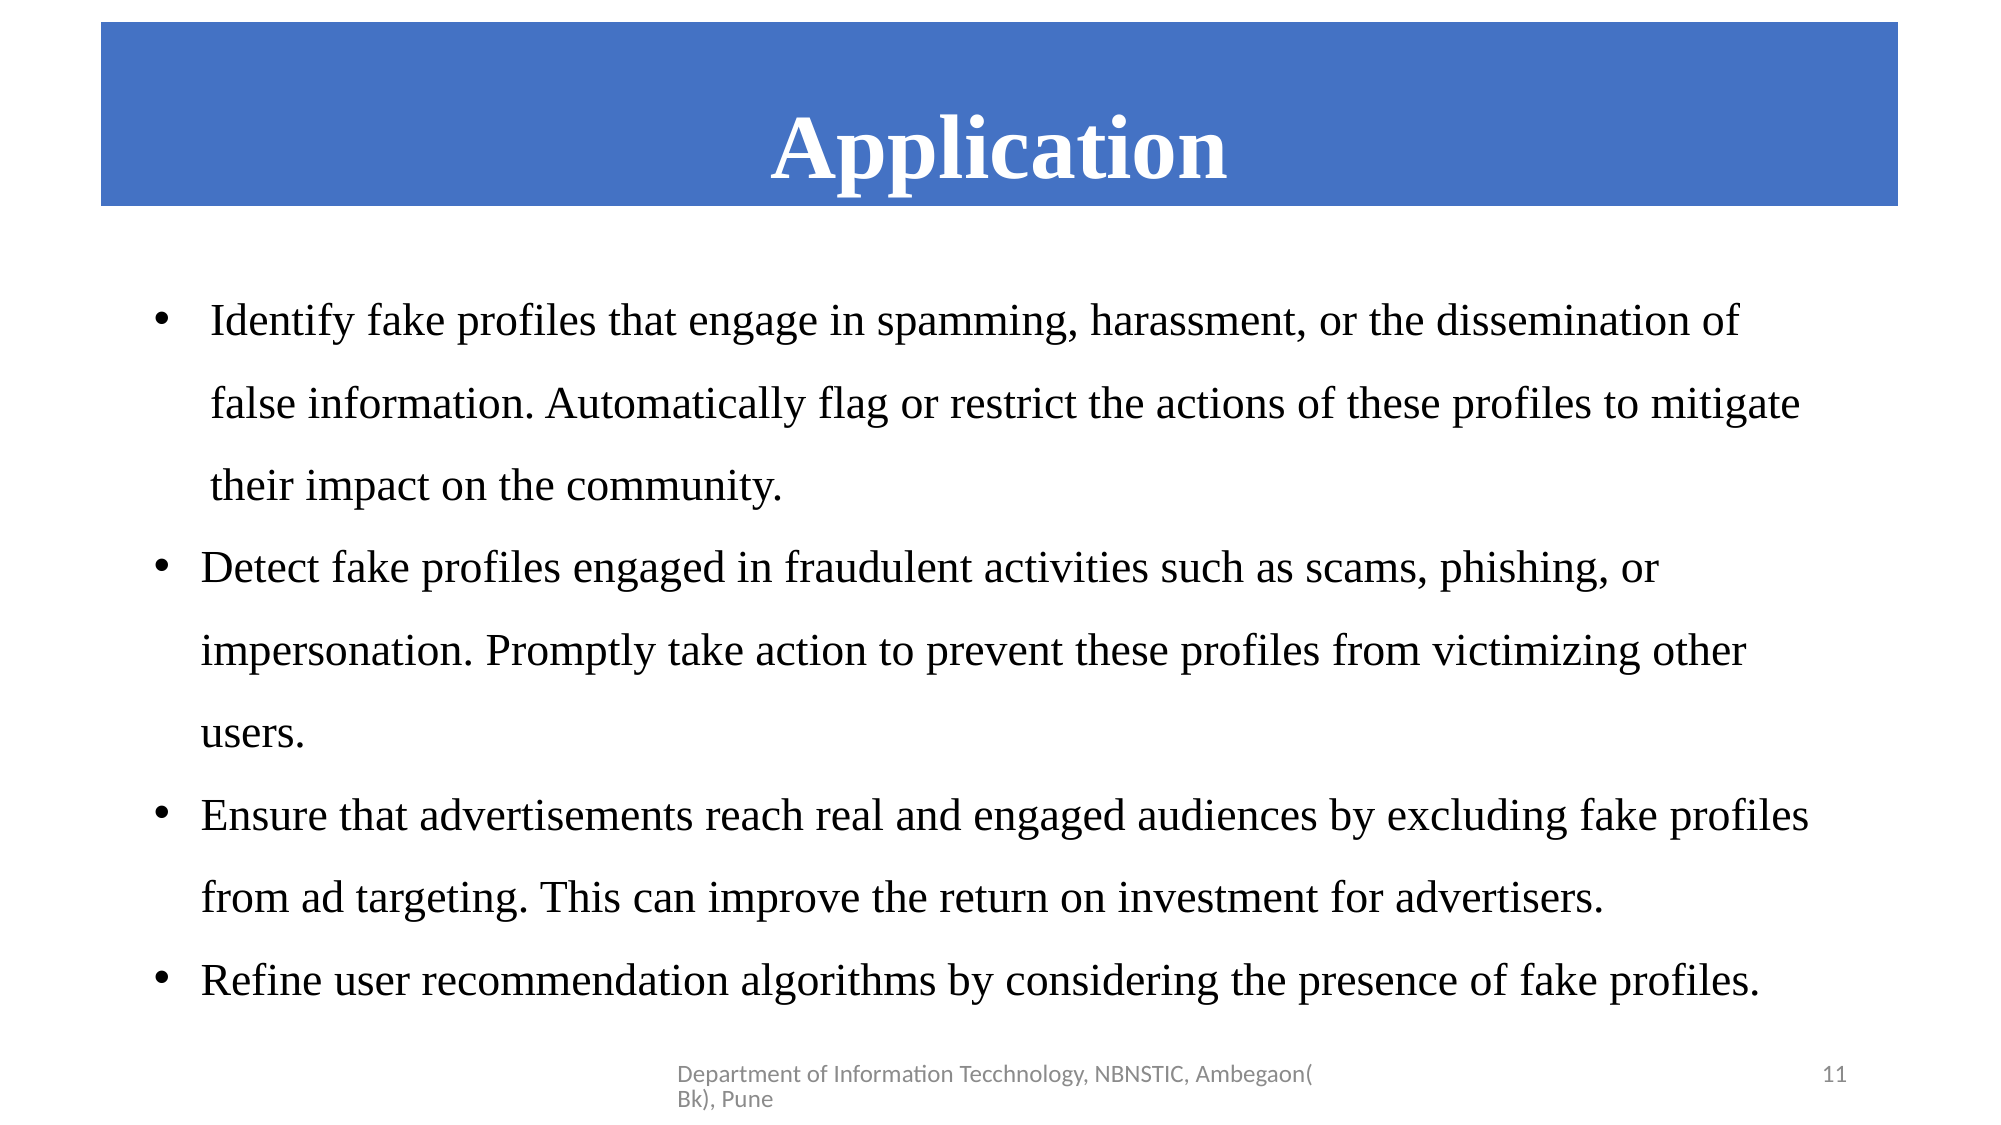

Application
#

Identify fake profiles that engage in spamming, harassment, or the dissemination of false information. Automatically flag or restrict the actions of these profiles to mitigate their impact on the community.
Detect fake profiles engaged in fraudulent activities such as scams, phishing, or impersonation. Promptly take action to prevent these profiles from victimizing other users.
Ensure that advertisements reach real and engaged audiences by excluding fake profiles from ad targeting. This can improve the return on investment for advertisers.
Refine user recommendation algorithms by considering the presence of fake profiles.

Department of Information Tecchnology, NBNSTIC, Ambegaon(Bk), Pune
11